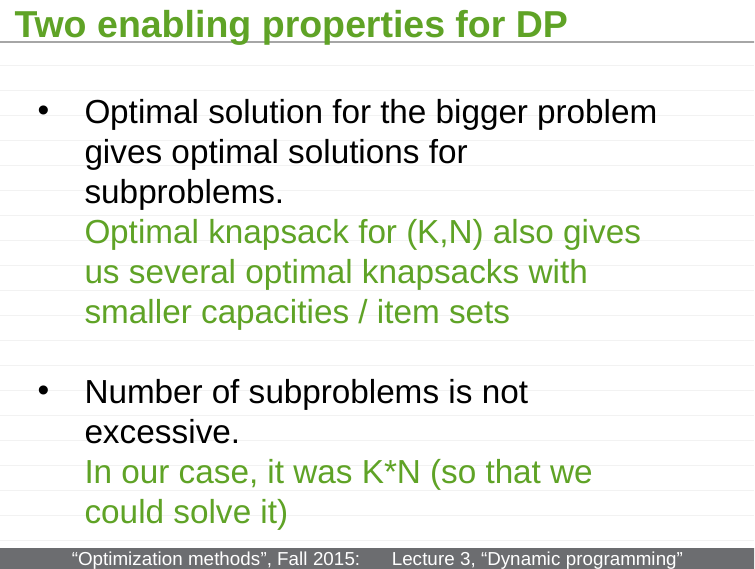

# Two enabling properties for DP
Optimal solution for the bigger problem gives optimal solutions for subproblems.
Optimal knapsack for (K,N) also gives us several optimal knapsacks with smaller capacities / item sets
Number of subproblems is not excessive.
In our case, it was K*N (so that we could solve it)